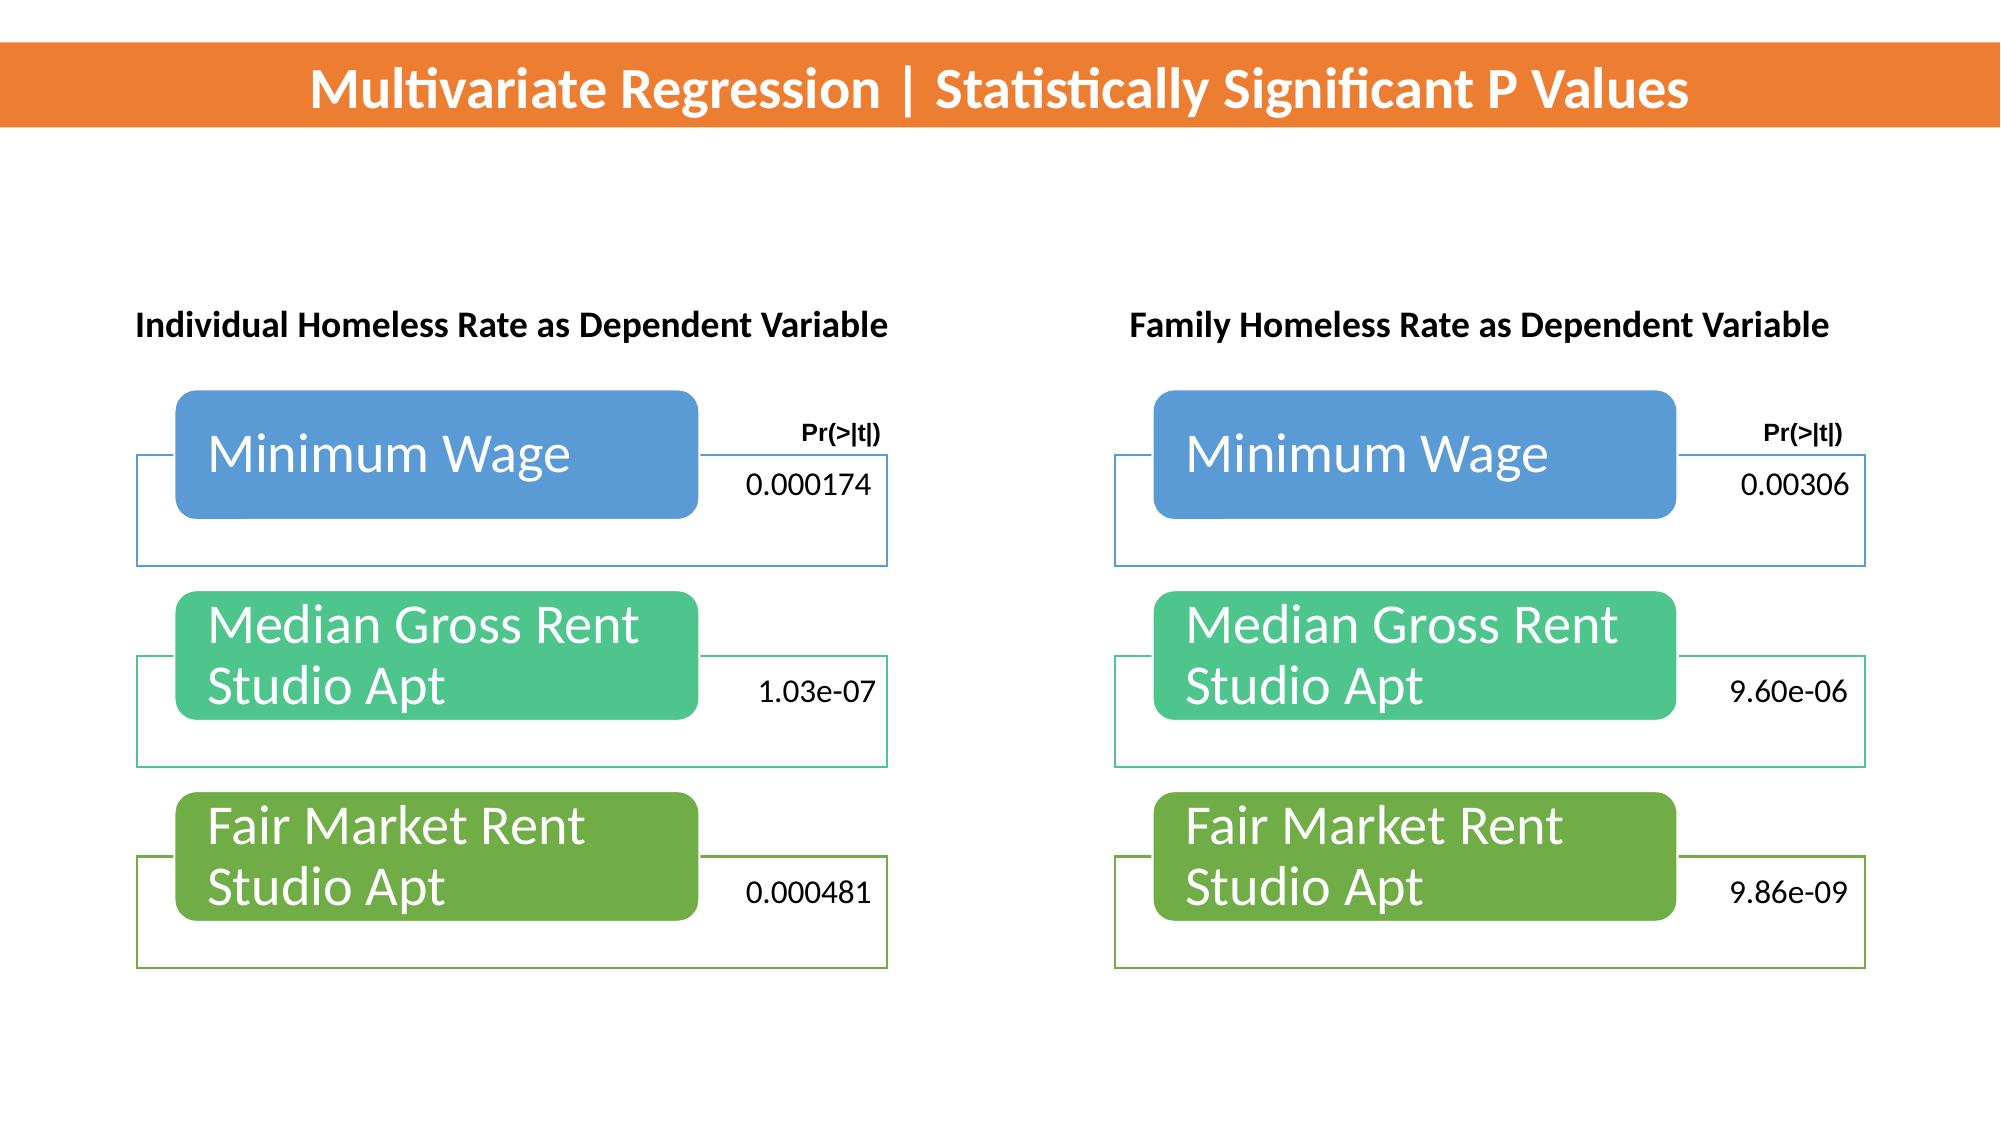

Multivariate Regression | Statistically Significant P Values
Individual Homeless Rate as Dependent Variable
Minimum Wage
Median Gross Rent
Studio Apt
Fair Market Rent 
Studio Apt
Pr(>|t|)
0.000174
1.03e-07
0.000481
Family Homeless Rate as Dependent Variable
Minimum Wage
Median Gross Rent
Studio Apt
Fair Market Rent
Studio Apt
Pr(>|t|)
0.00306
9.60e-06
9.86e-09